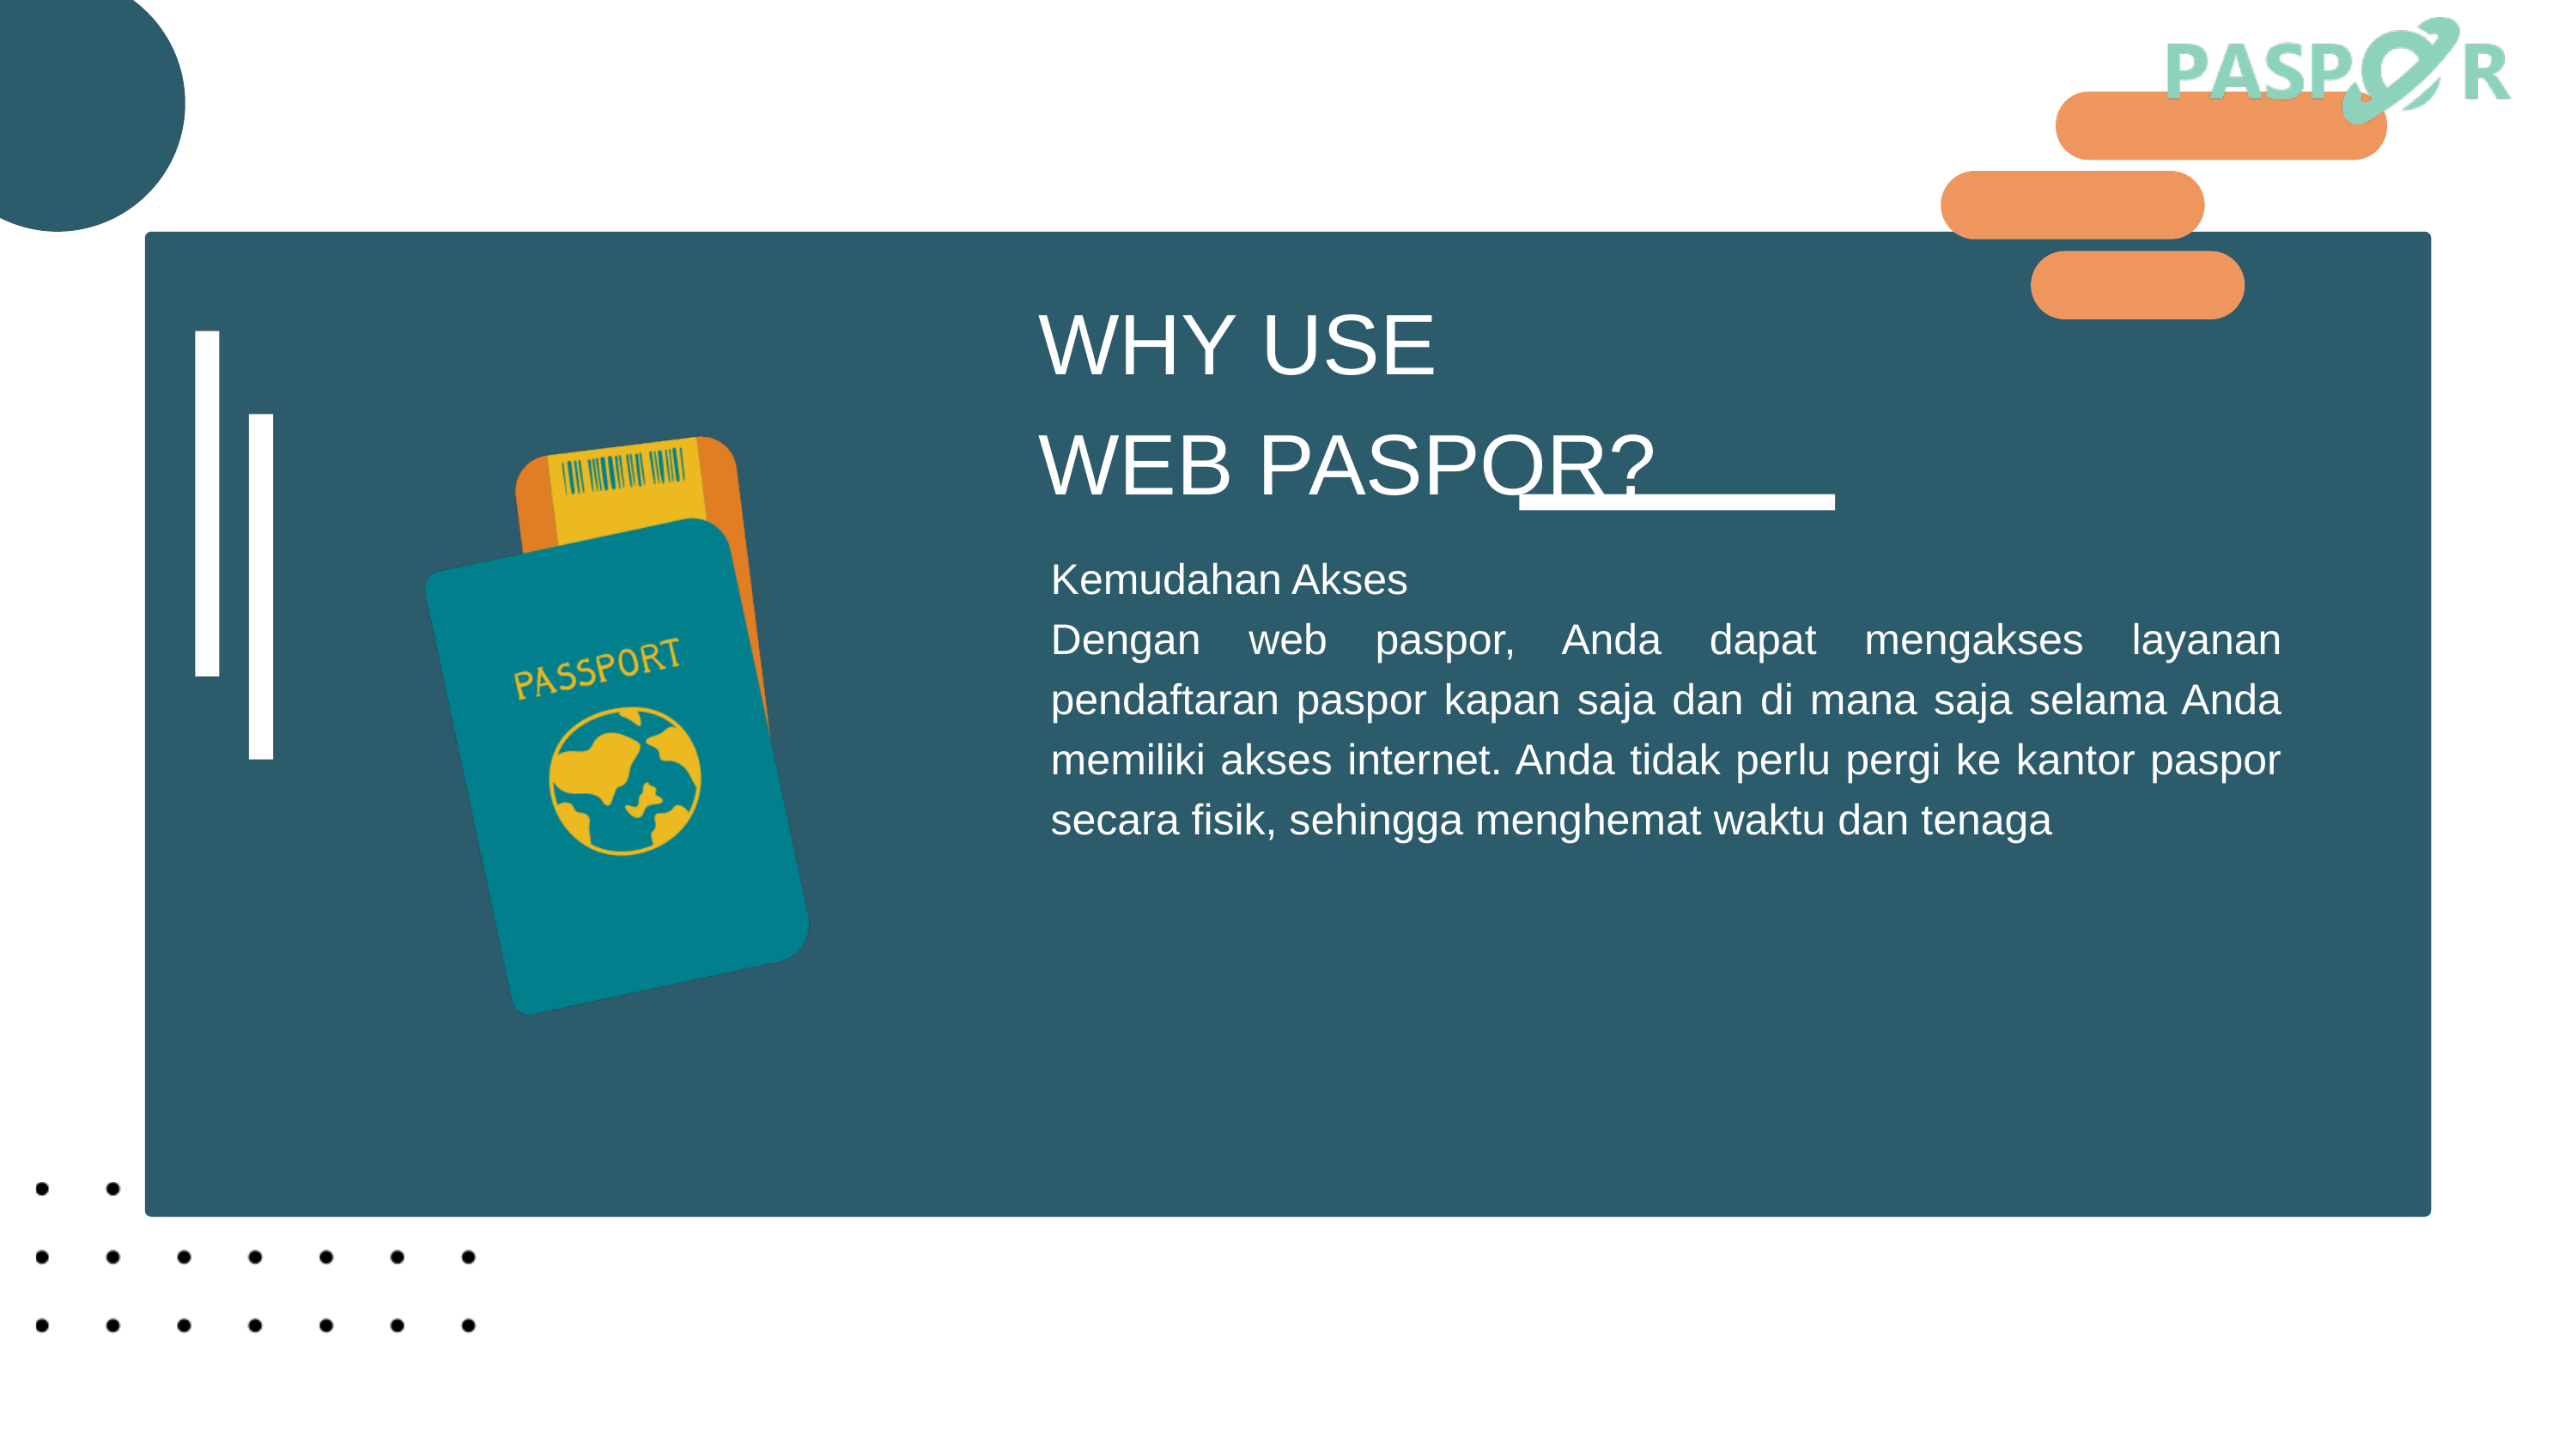

WHY USE
WEB PASPOR?

Kemudahan Akses
Dengan web paspor, Anda dapat mengakses layanan pendaftaran paspor kapan saja dan di mana saja selama Anda memiliki akses internet. Anda tidak perlu pergi ke kantor paspor secara fisik, sehingga menghemat waktu dan tenaga